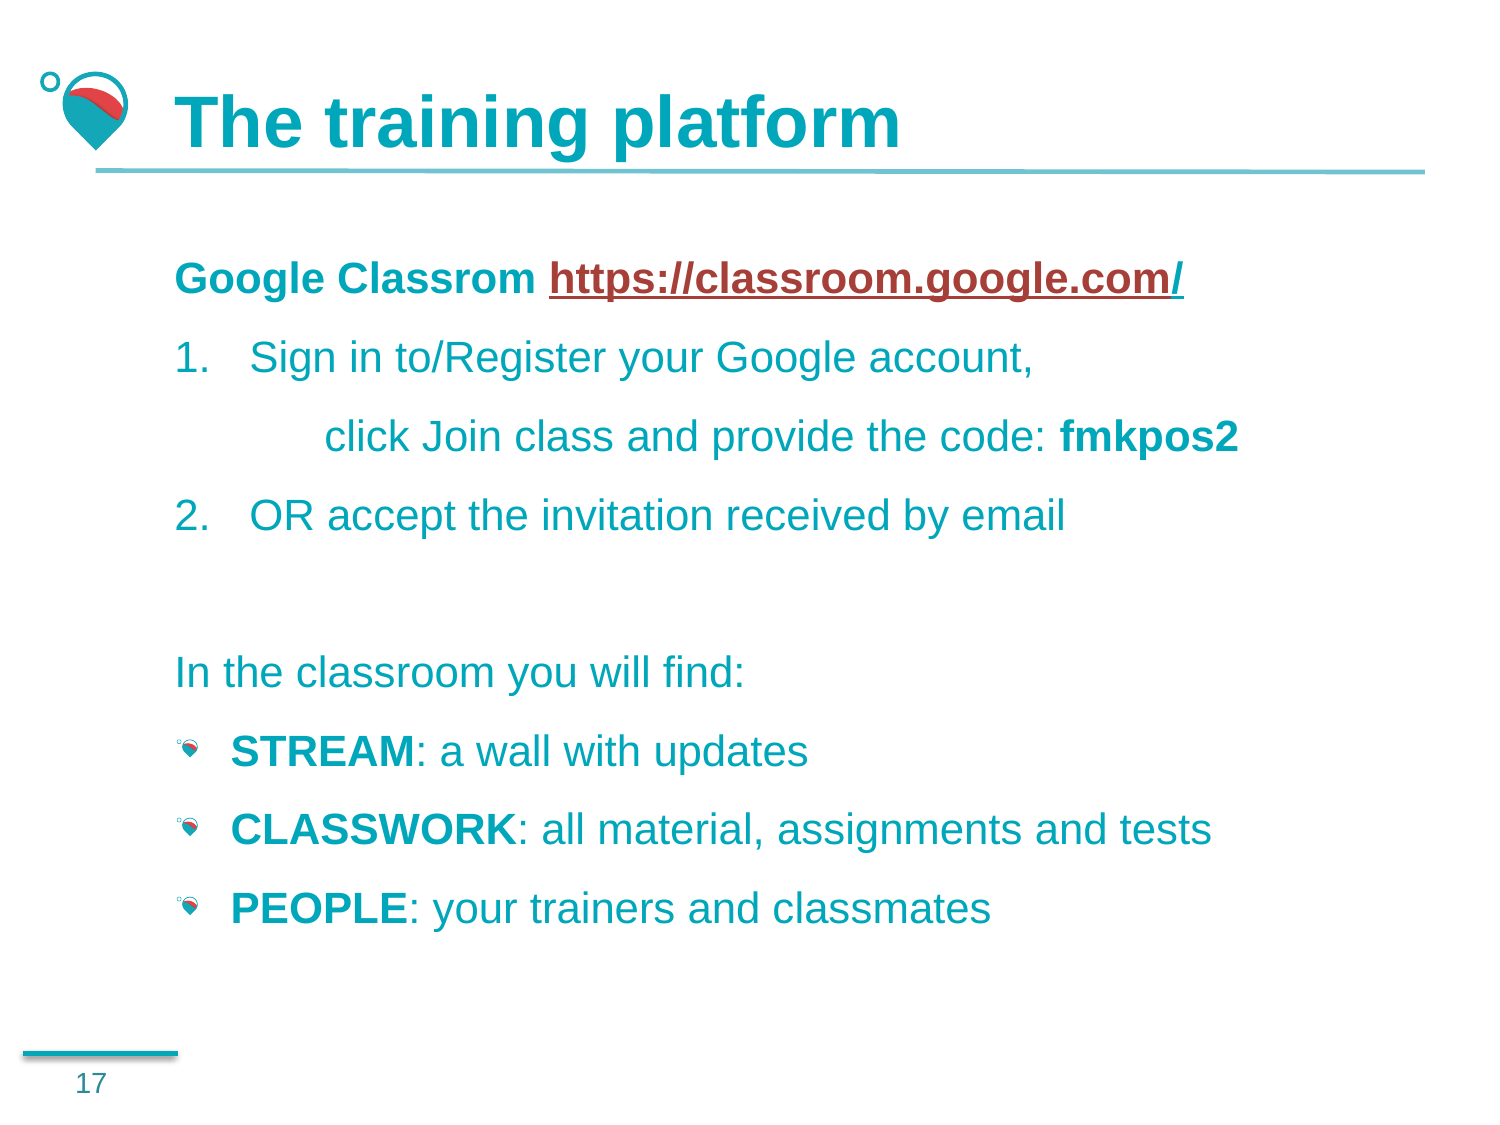

# The training platform
Google Classrom https://classroom.google.com/
Sign in to/Register your Google account,
	click Join class and provide the code: fmkpos2
OR accept the invitation received by email

In the classroom you will find:
STREAM: a wall with updates
CLASSWORK: all material, assignments and tests
PEOPLE: your trainers and classmates